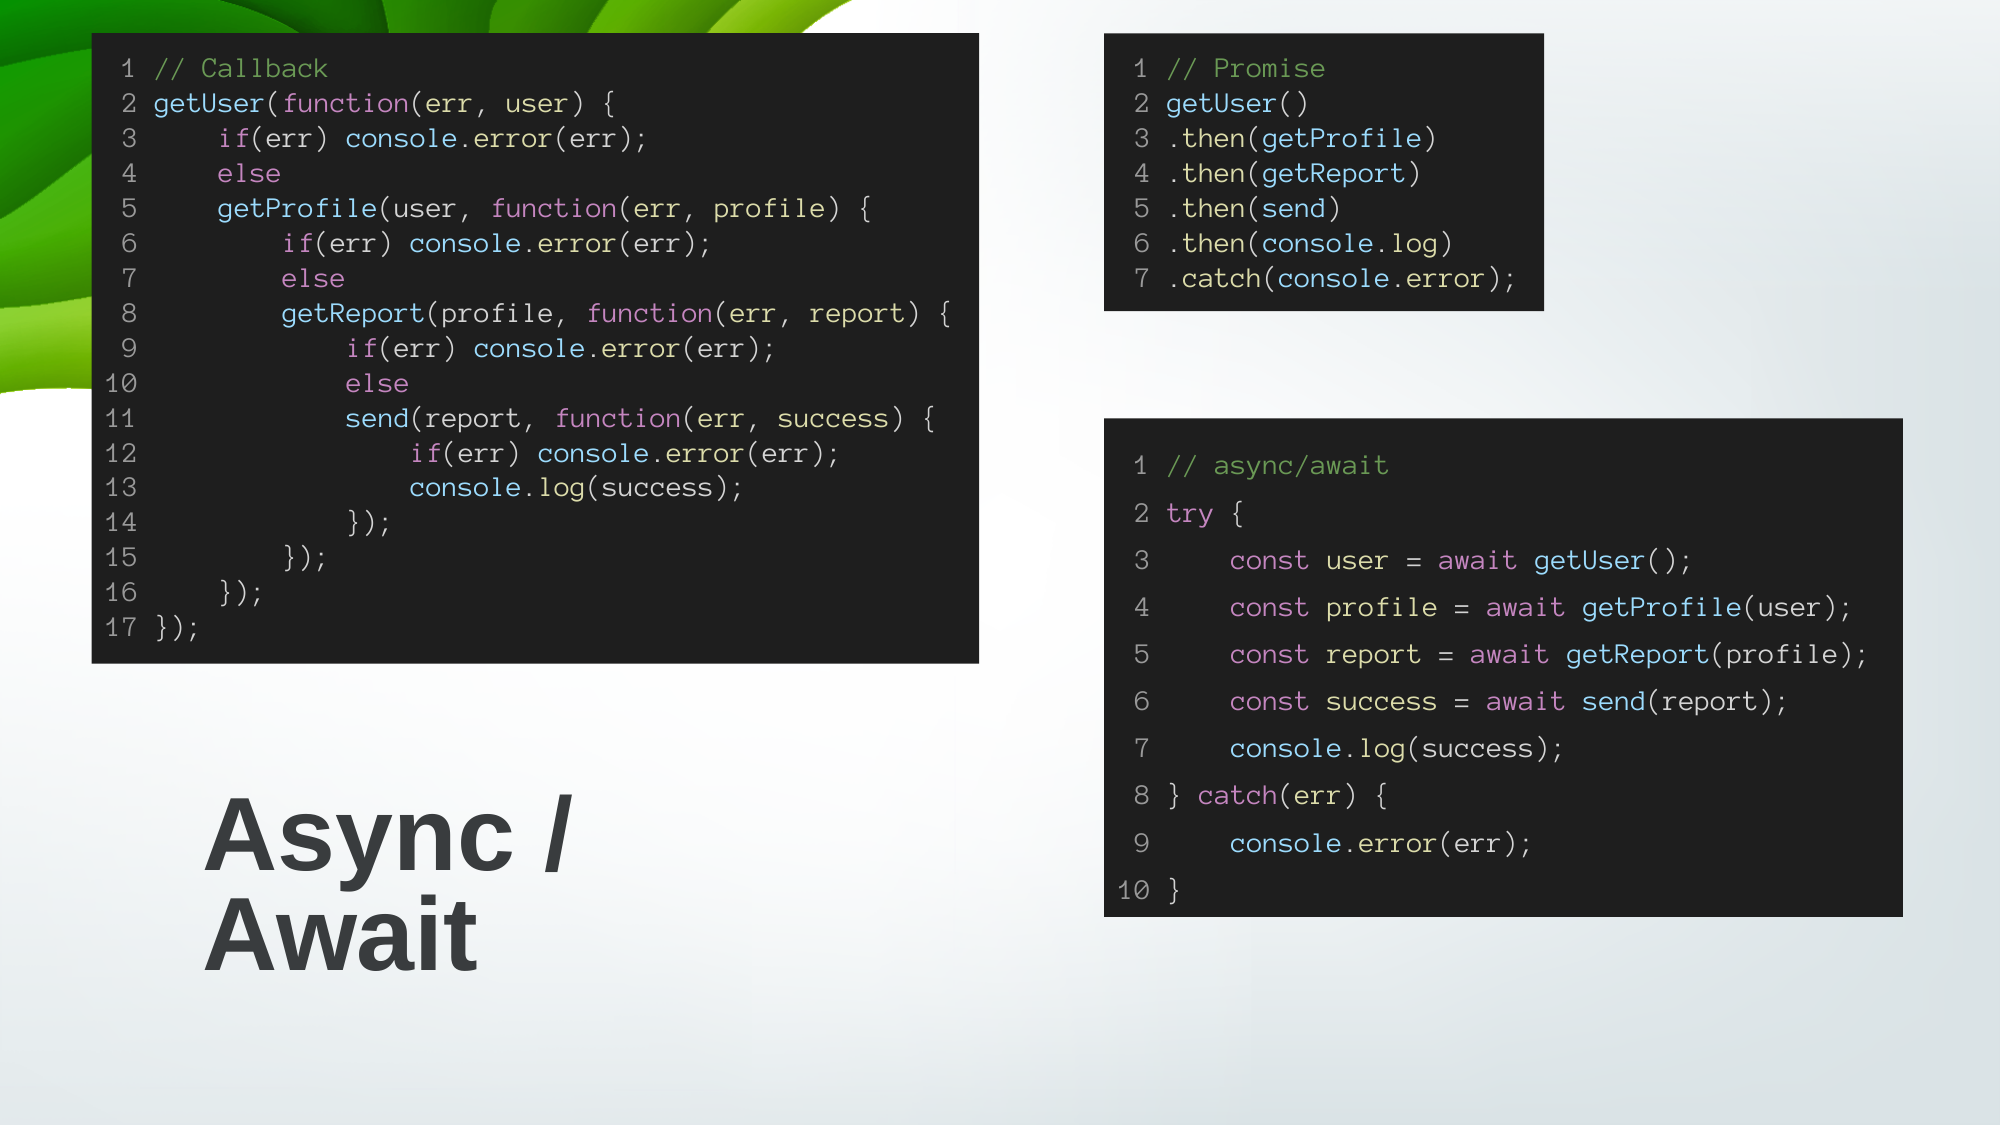

1 // Callback
 2 getUser(function(err, user) {
 3     if(err) console.error(err);
 4     else
 5     getProfile(user, function(err, profile) {
 6         if(err) console.error(err);
 7         else
 8         getReport(profile, function(err, report) {
 9             if(err) console.error(err);
10             else
11             send(report, function(err, success) {
12                 if(err) console.error(err);
13                 console.log(success);
14             });
15         });
16     });
17 });
 1 // Promise
 2 getUser()
 3 .then(getProfile)
 4 .then(getReport)
 5 .then(send)
 6 .then(console.log)
 7 .catch(console.error);
 1 // async/await
 2 try {
 3     const user = await getUser();
 4     const profile = await getProfile(user);
 5     const report = await getReport(profile);
 6     const success = await send(report);
 7     console.log(success);
 8 } catch(err) {
 9     console.error(err);
10 }
# Async /
Await